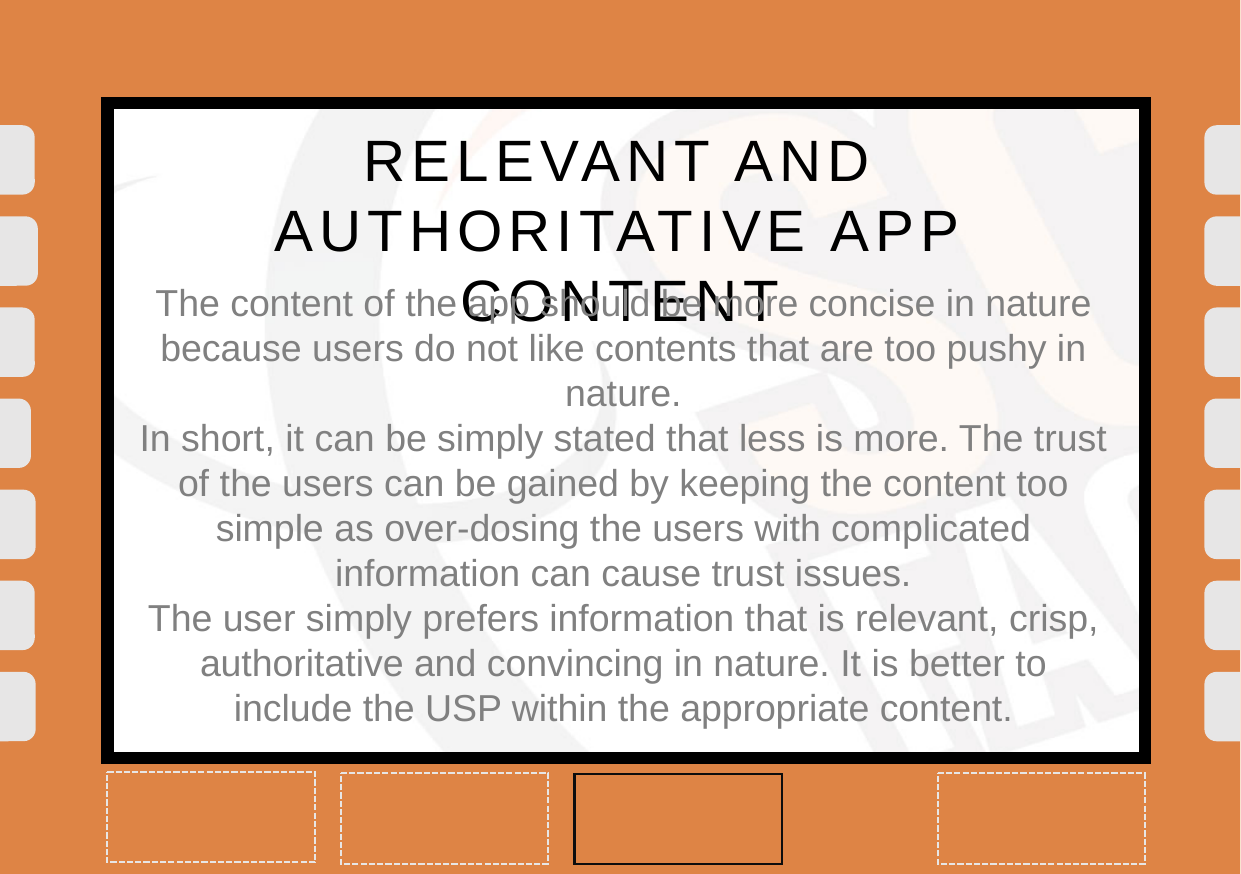

Reveals the value that the product delivers to customers, today

RELEVANT AND AUTHORITATIVE APP CONTENT

The content of the app should be more concise in nature because users do not like contents that are too pushy in nature.
In short, it can be simply stated that less is more. The trust of the users can be gained by keeping the content too simple as over-dosing the users with complicated information can cause trust issues.
The user simply prefers information that is relevant, crisp, authoritative and convincing in nature. It is better to include the USP within the appropriate content.